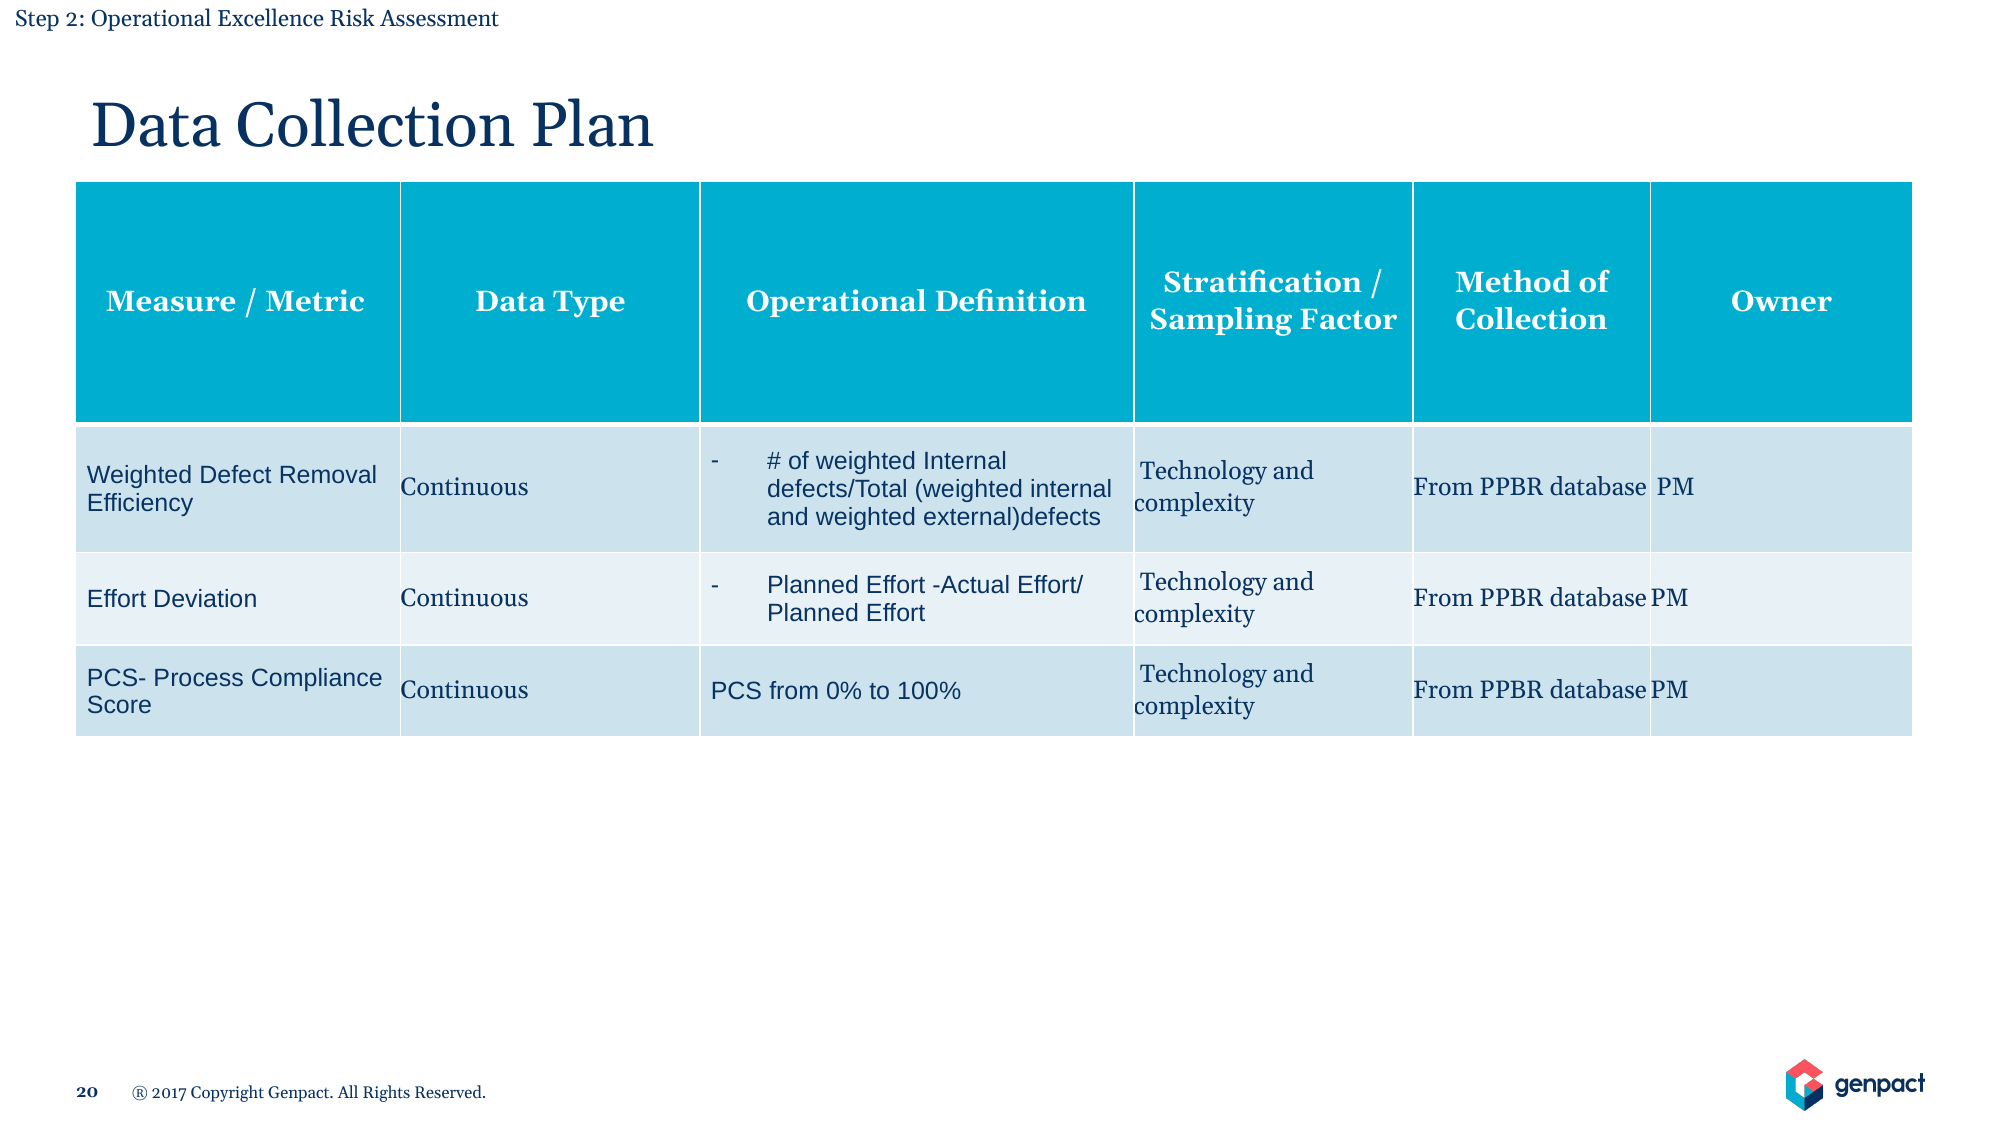

Step 2: Operational Excellence Risk Assessment
Data Collection Plan
| Measure / Metric | Data Type | Operational Definition | Stratification / Sampling Factor | Method of Collection | Owner |
| --- | --- | --- | --- | --- | --- |
| Weighted Defect Removal Efficiency | Continuous | # of weighted Internal defects/Total (weighted internal and weighted external)defects | Technology and complexity | From PPBR database | PM |
| Effort Deviation | Continuous | Planned Effort -Actual Effort/ Planned Effort | Technology and complexity | From PPBR database | PM |
| PCS- Process Compliance Score | Continuous | PCS from 0% to 100% | Technology and complexity | From PPBR database | PM |